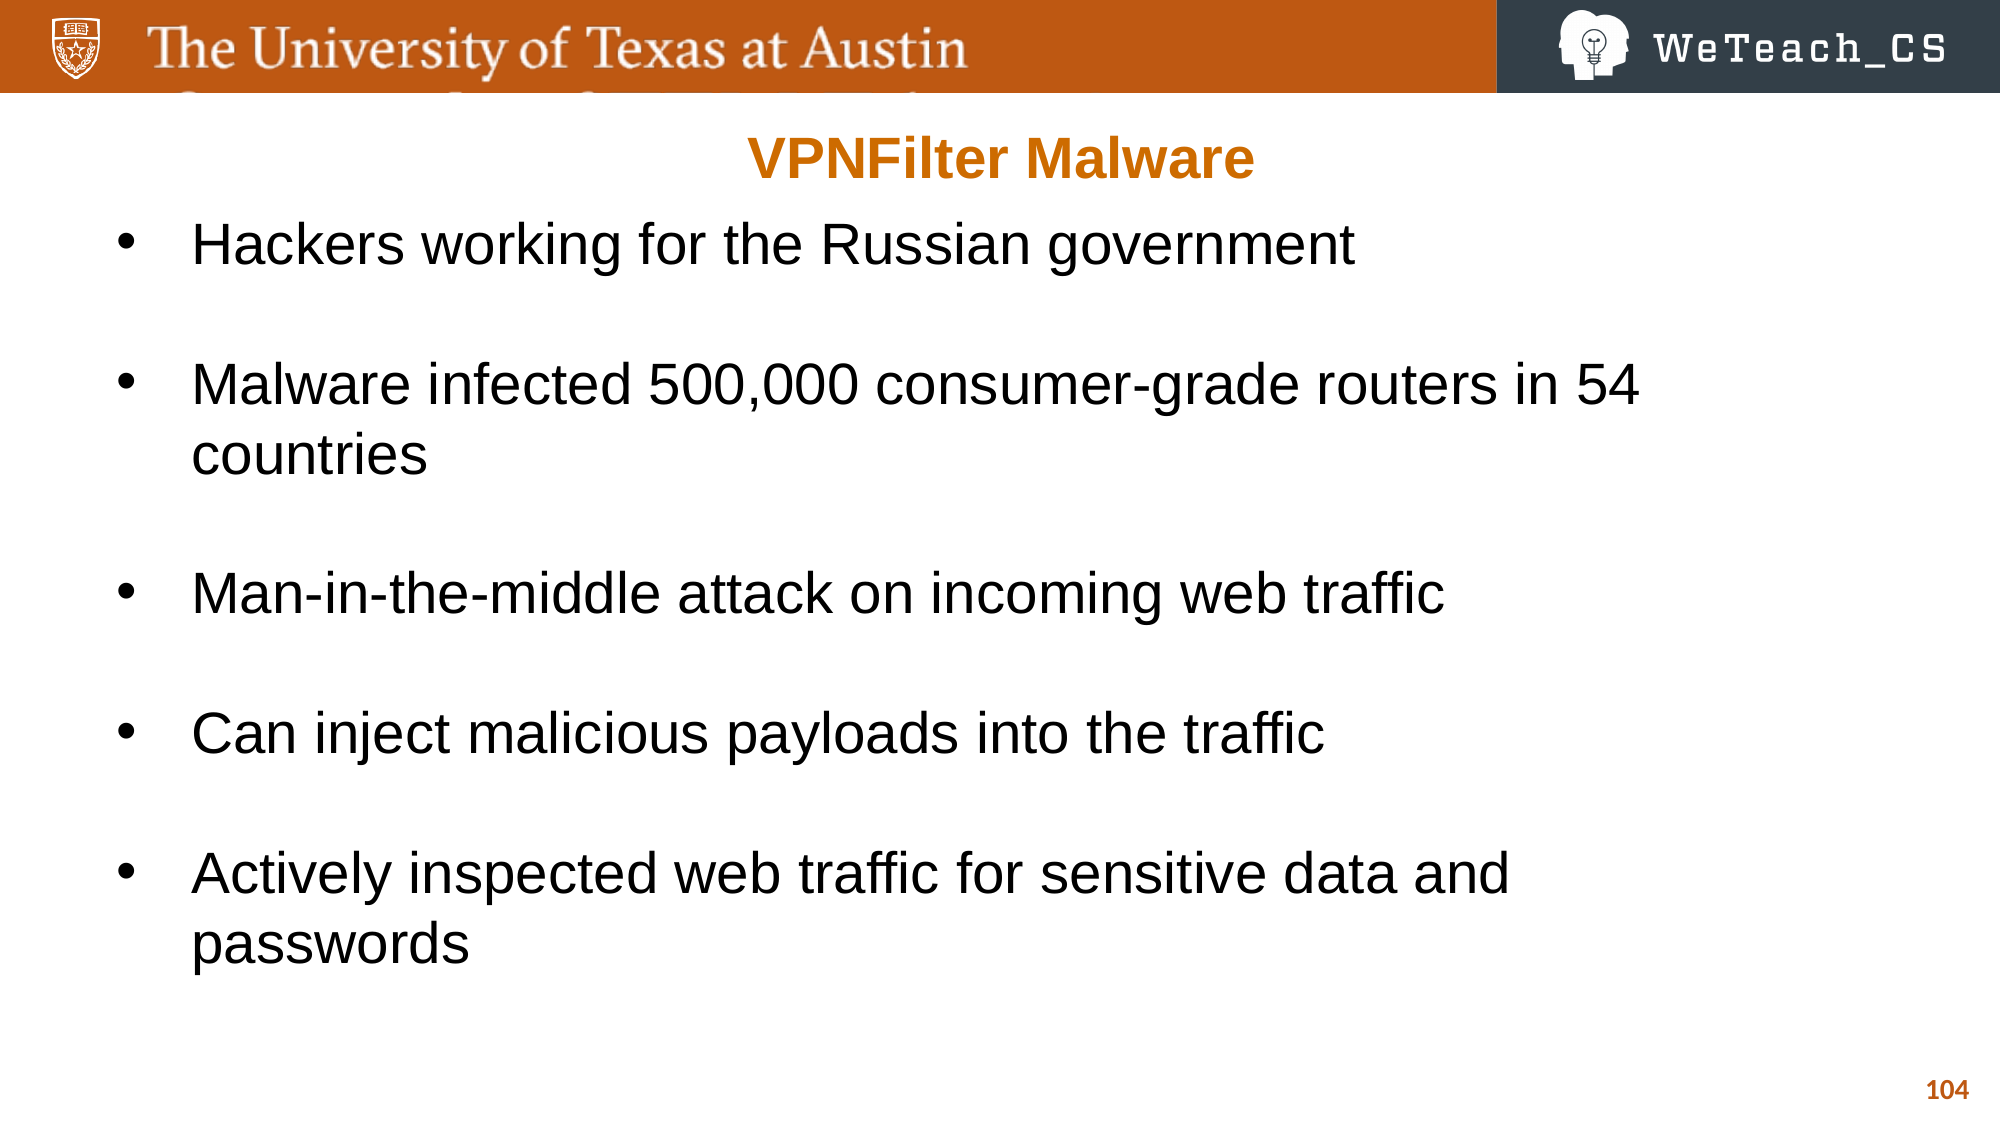

VPNFilter Malware
Hackers working for the Russian government

Malware infected 500,000 consumer-grade routers in 54 countries

Man-in-the-middle attack on incoming web traffic

Can inject malicious payloads into the traffic

Actively inspected web traffic for sensitive data and passwords